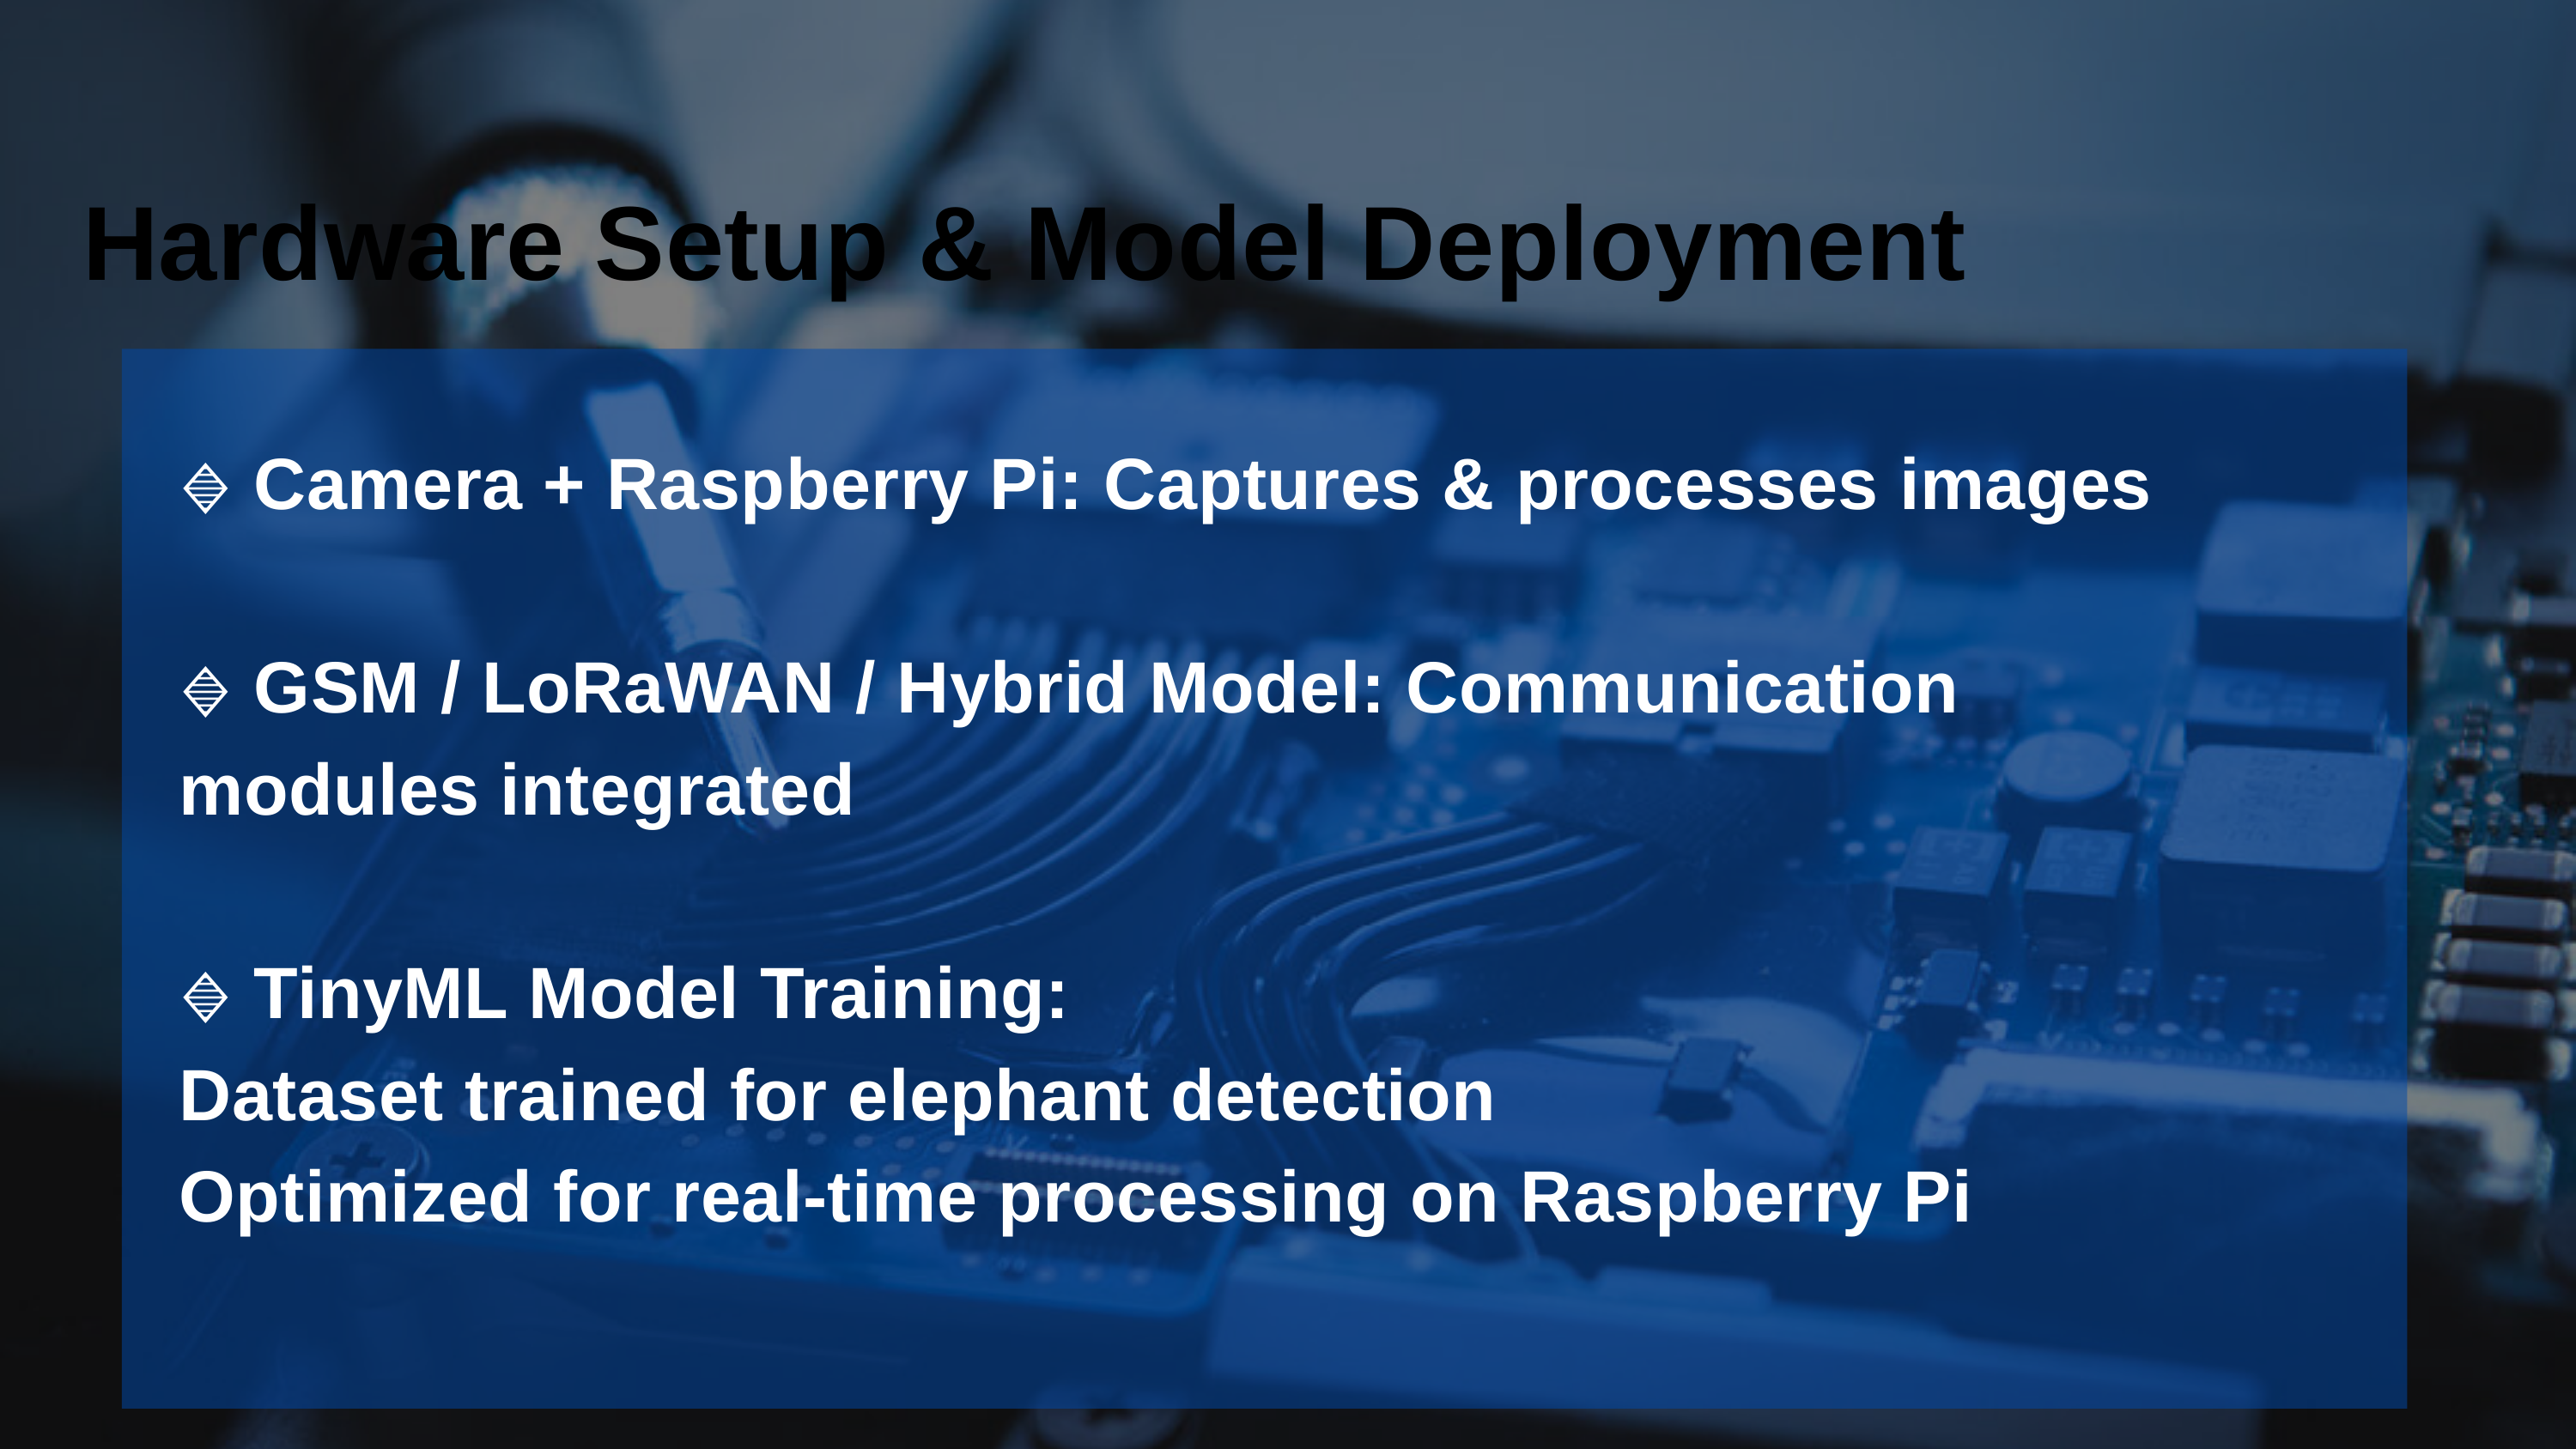

Hardware Setup & Model Deployment

🔹 Camera + Raspberry Pi: Captures & processes images

🔹 GSM / LoRaWAN / Hybrid Model: Communication modules integrated

🔹 TinyML Model Training:
Dataset trained for elephant detection
Optimized for real-time processing on Raspberry Pi